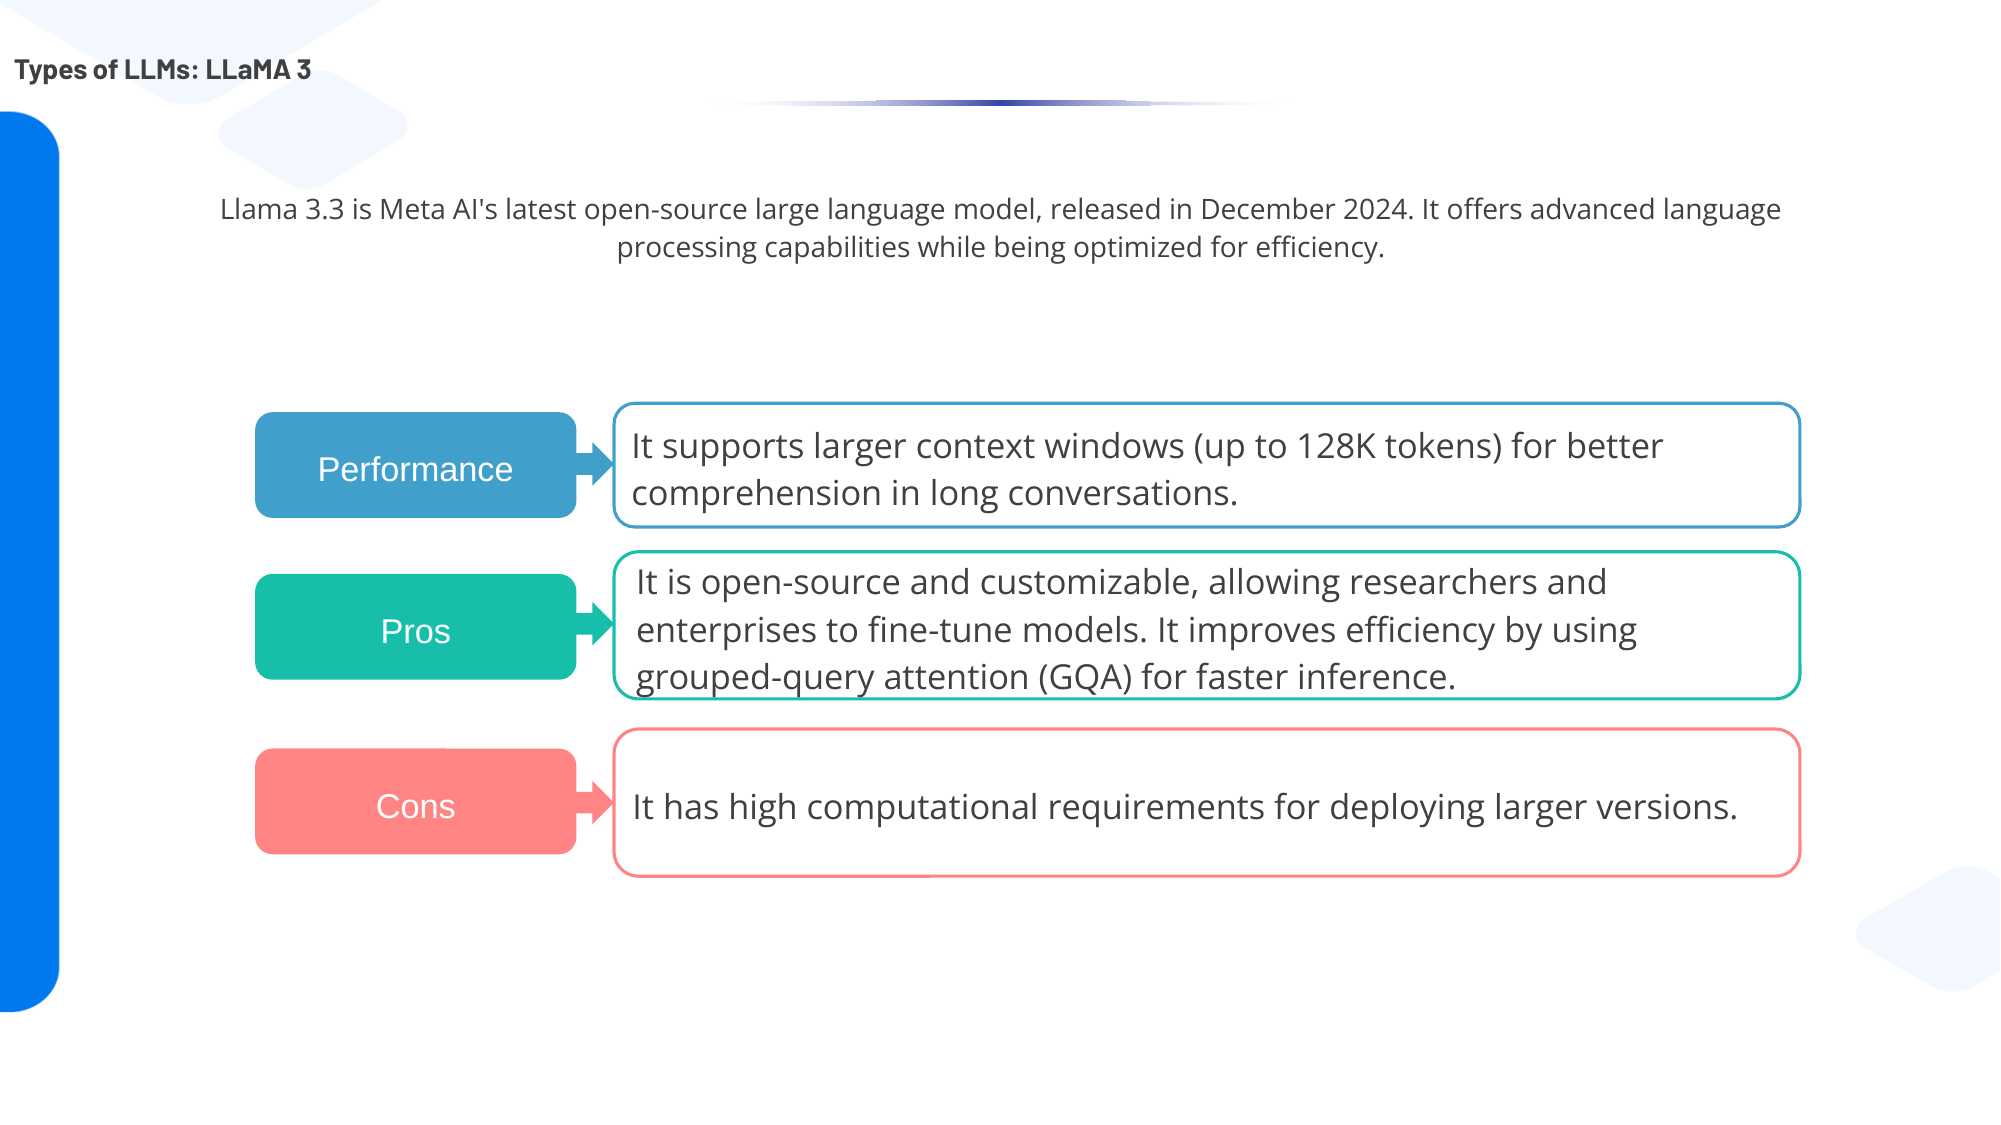

# Types of LLMs: LLaMA 3

Llama 3.3 is Meta AI's latest open-source large language model, released in December 2024. It offers advanced language processing capabilities while being optimized for efficiency.
It supports larger context windows (up to 128K tokens) for better comprehension in long conversations.
Performance

It is open-source and customizable, allowing researchers and enterprises to fine-tune models. It improves efficiency by using
grouped-query attention (GQA) for faster inference.
Pros

It has high computational requirements for deploying larger versions.
Cons